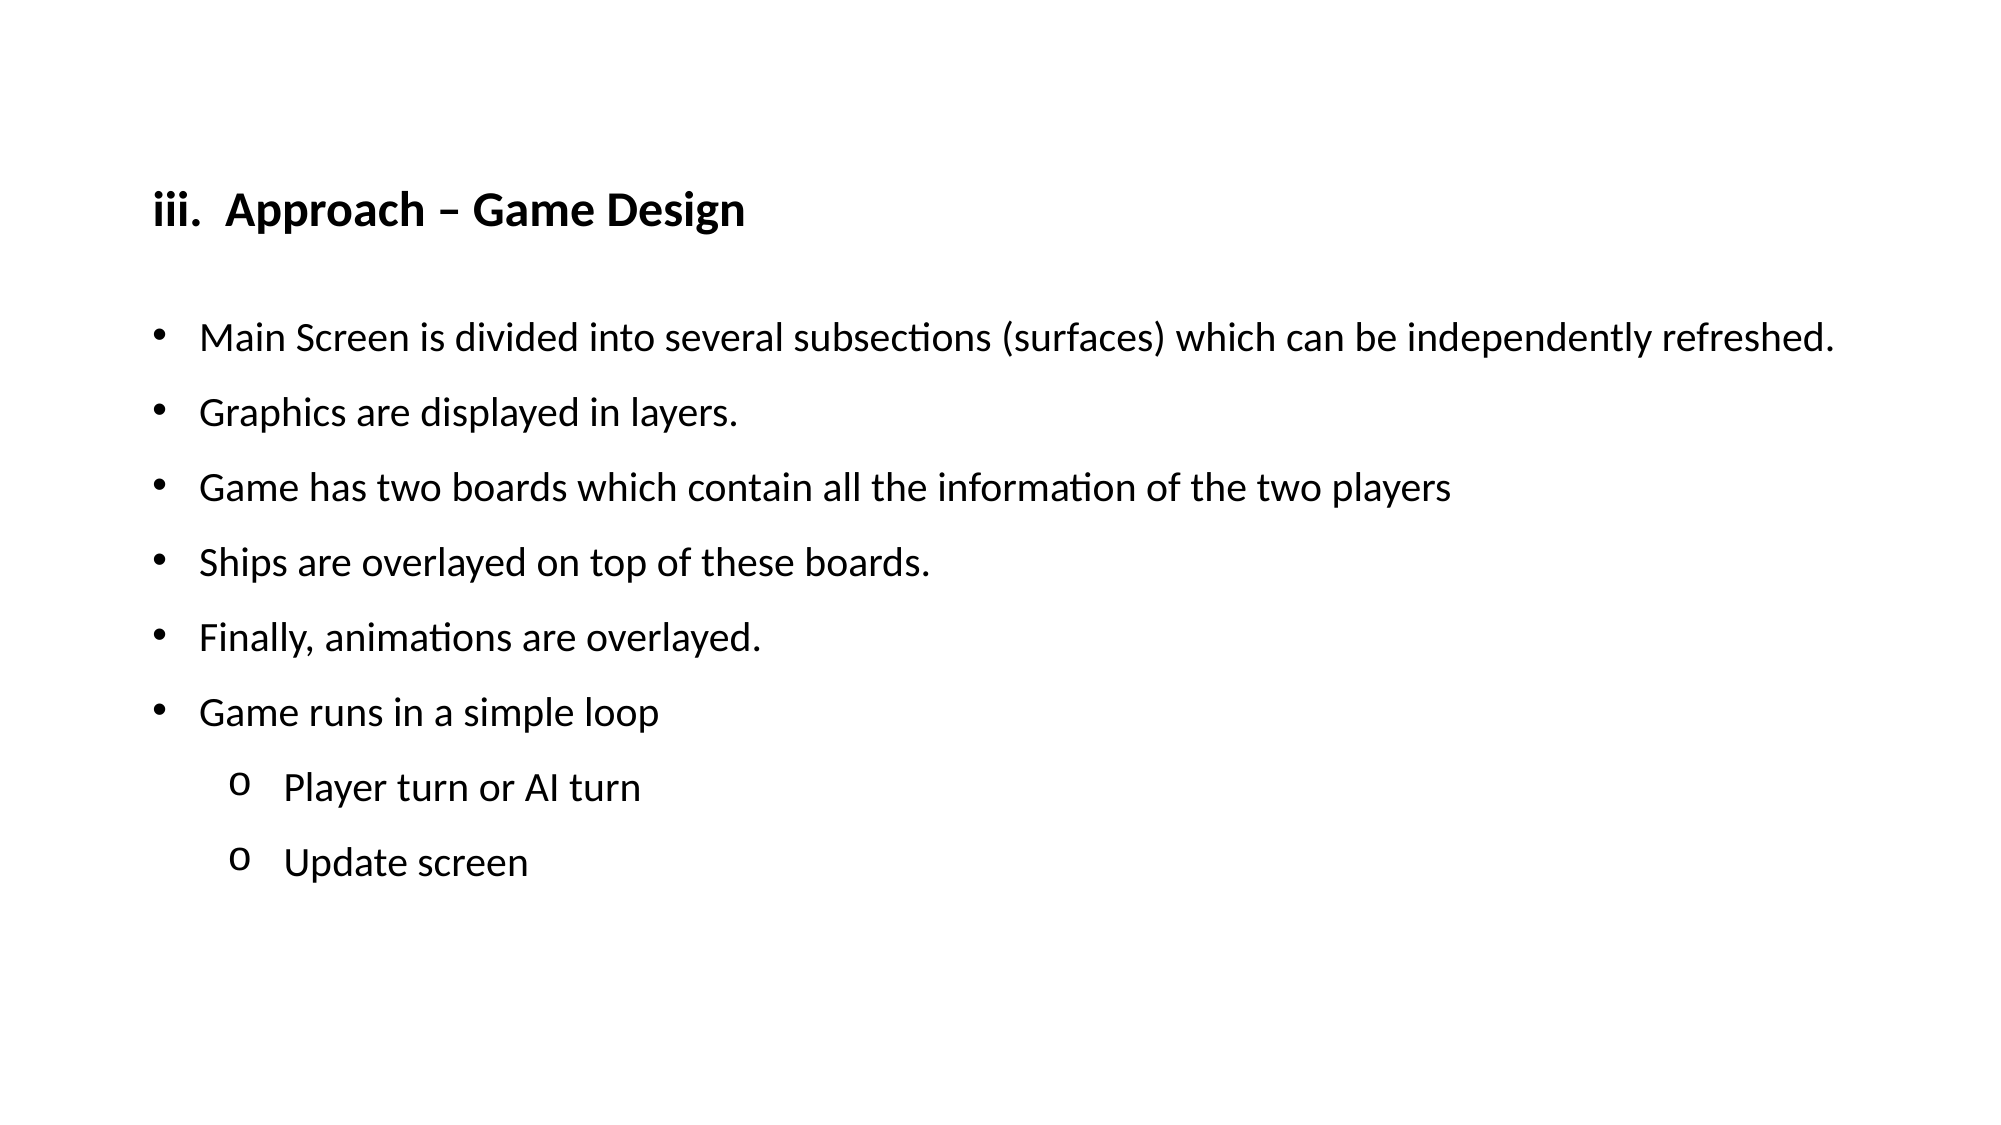

iii.  Approach – Game Design
Main Screen is divided into several subsections (surfaces) which can be independently refreshed.
Graphics are displayed in layers.
Game has two boards which contain all the information of the two players
Ships are overlayed on top of these boards.
Finally, animations are overlayed.
Game runs in a simple loop
Player turn or AI turn
Update screen